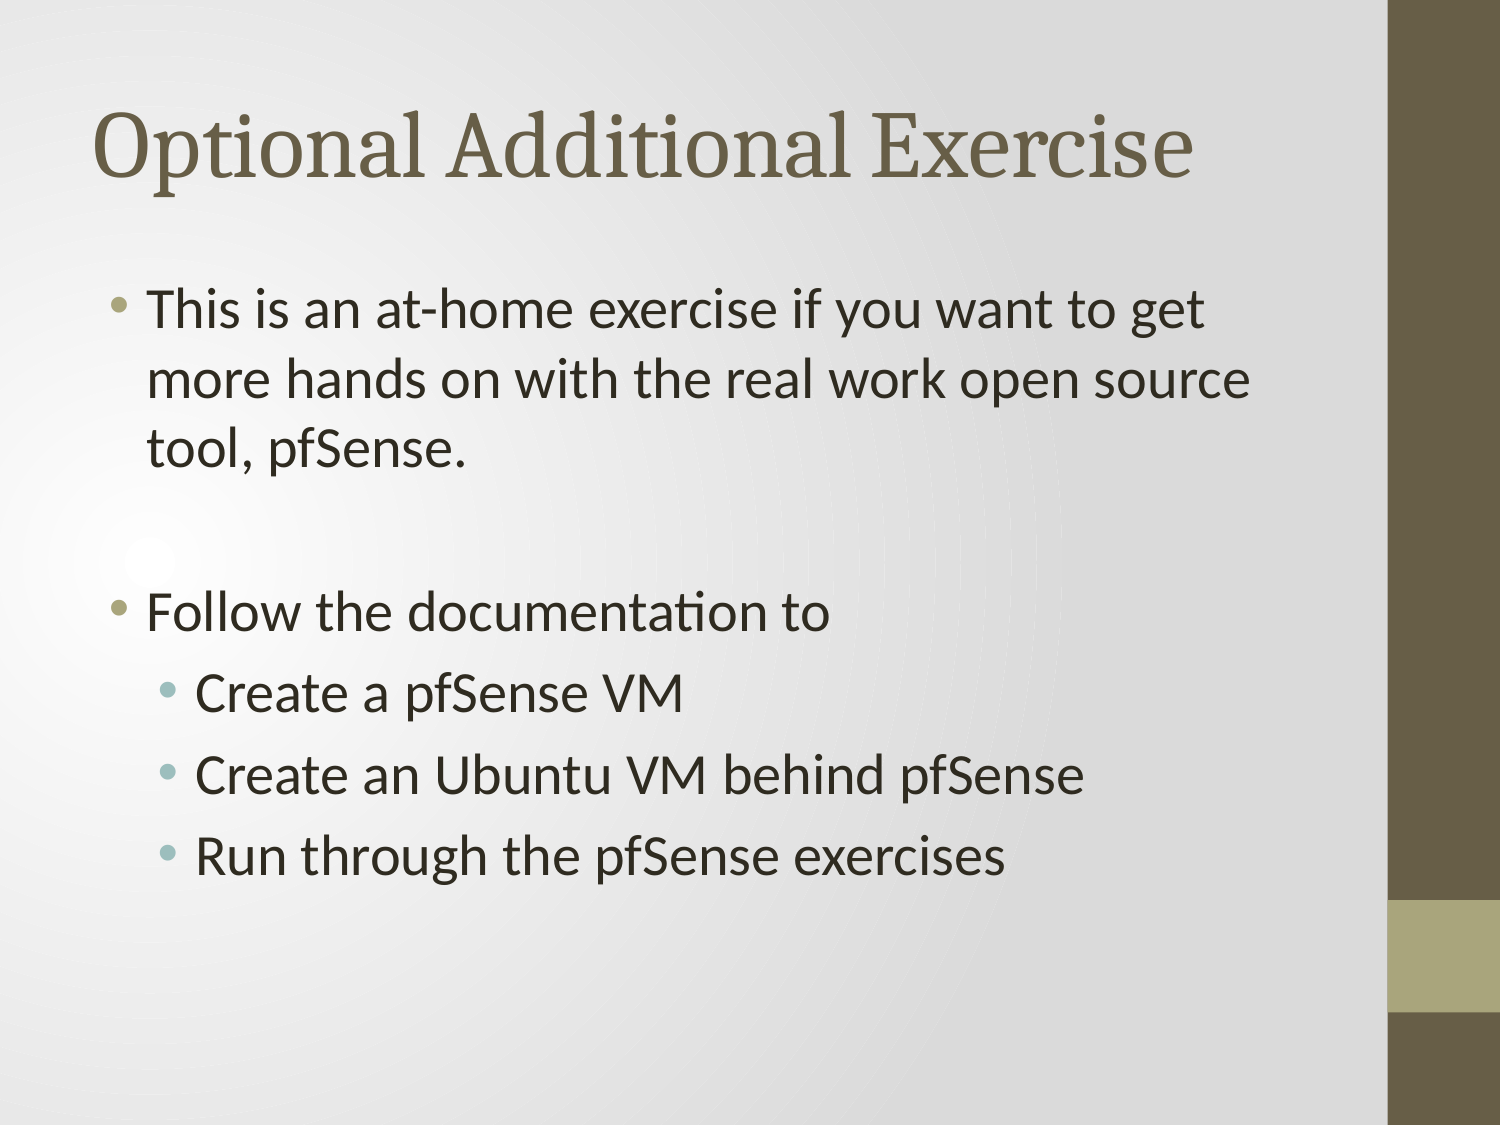

# Optional Additional Exercise
This is an at-home exercise if you want to get more hands on with the real work open source tool, pfSense.

Follow the documentation to
Create a pfSense VM
Create an Ubuntu VM behind pfSense
Run through the pfSense exercises